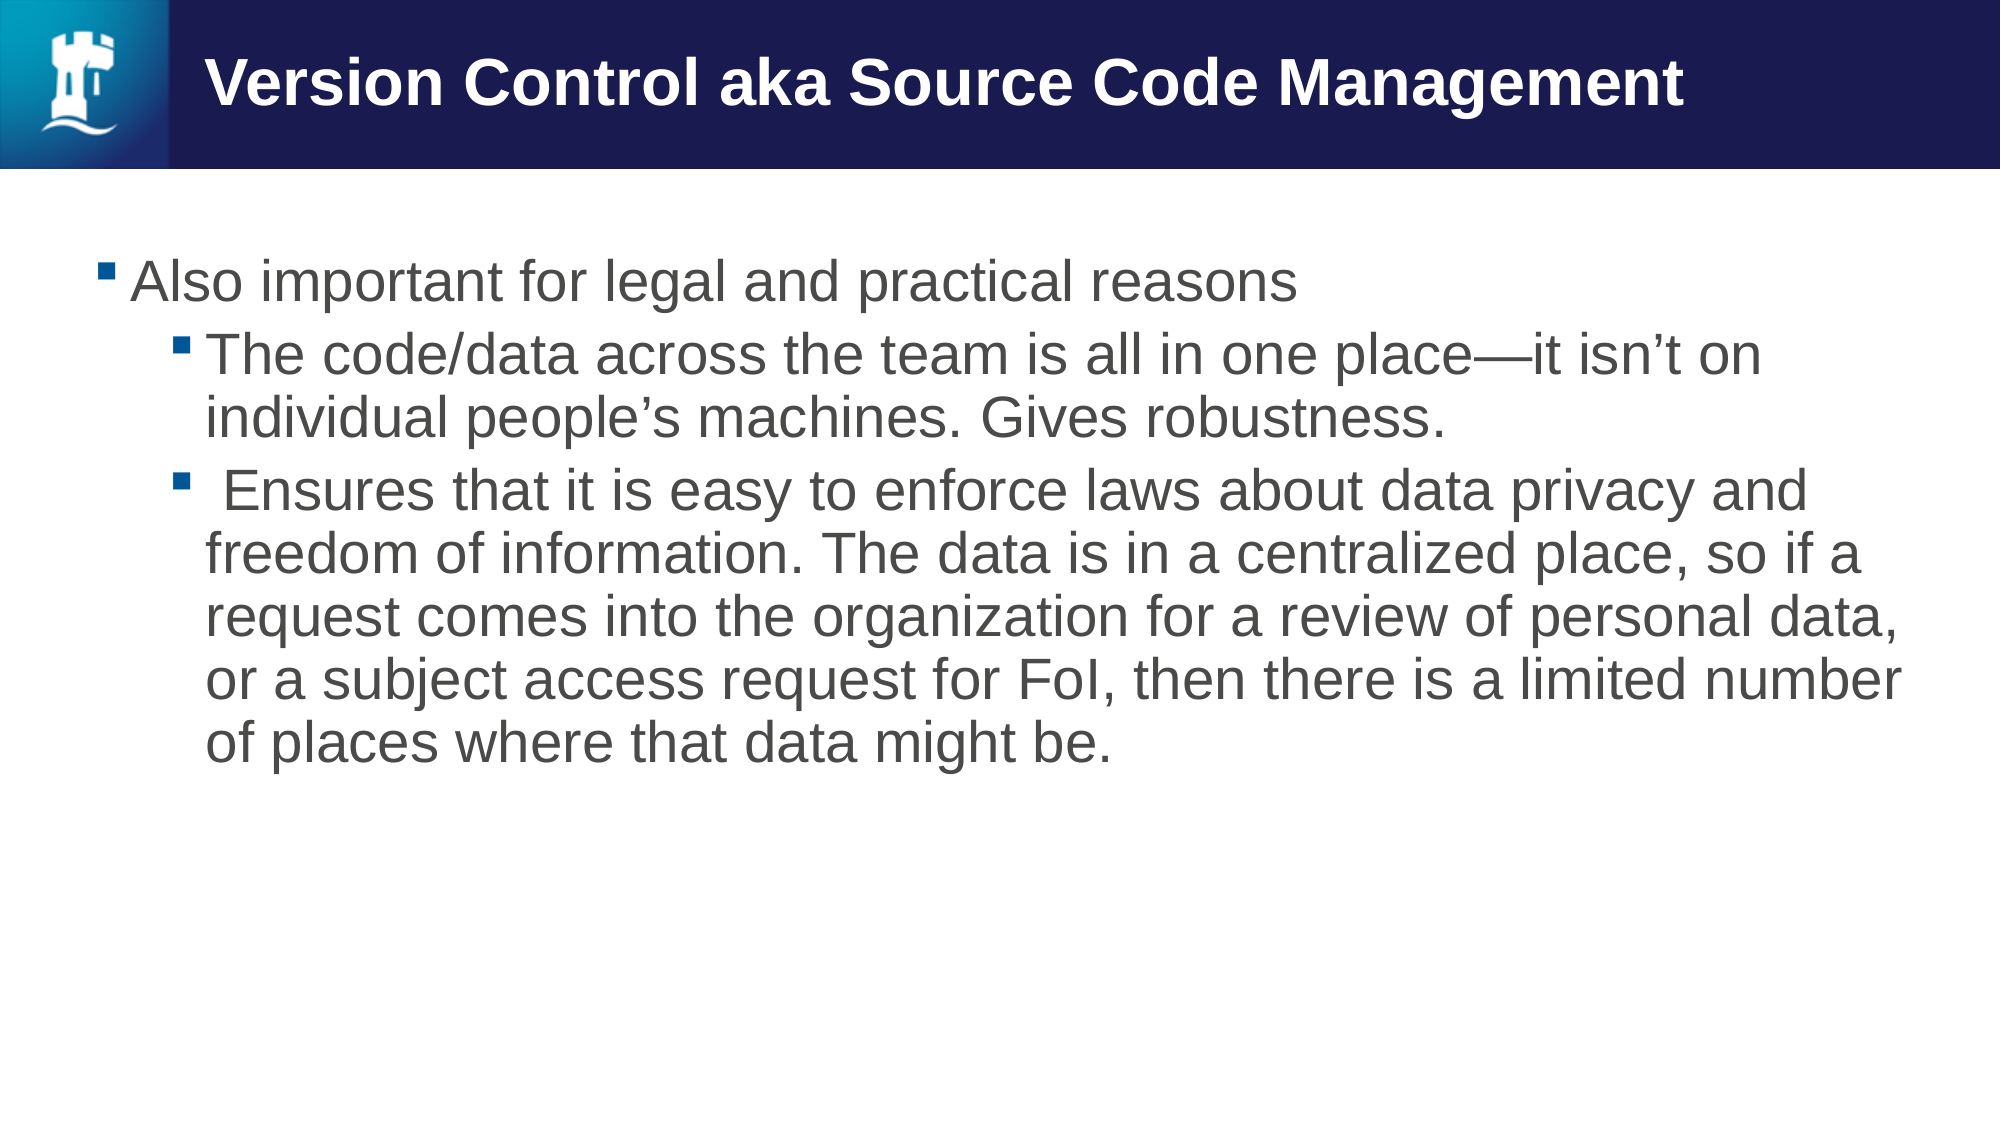

# Version Control aka Source Code Management
Also important for legal and practical reasons
The code/data across the team is all in one place—it isn’t on individual people’s machines. Gives robustness.
 Ensures that it is easy to enforce laws about data privacy and freedom of information. The data is in a centralized place, so if a request comes into the organization for a review of personal data, or a subject access request for FoI, then there is a limited number of places where that data might be.